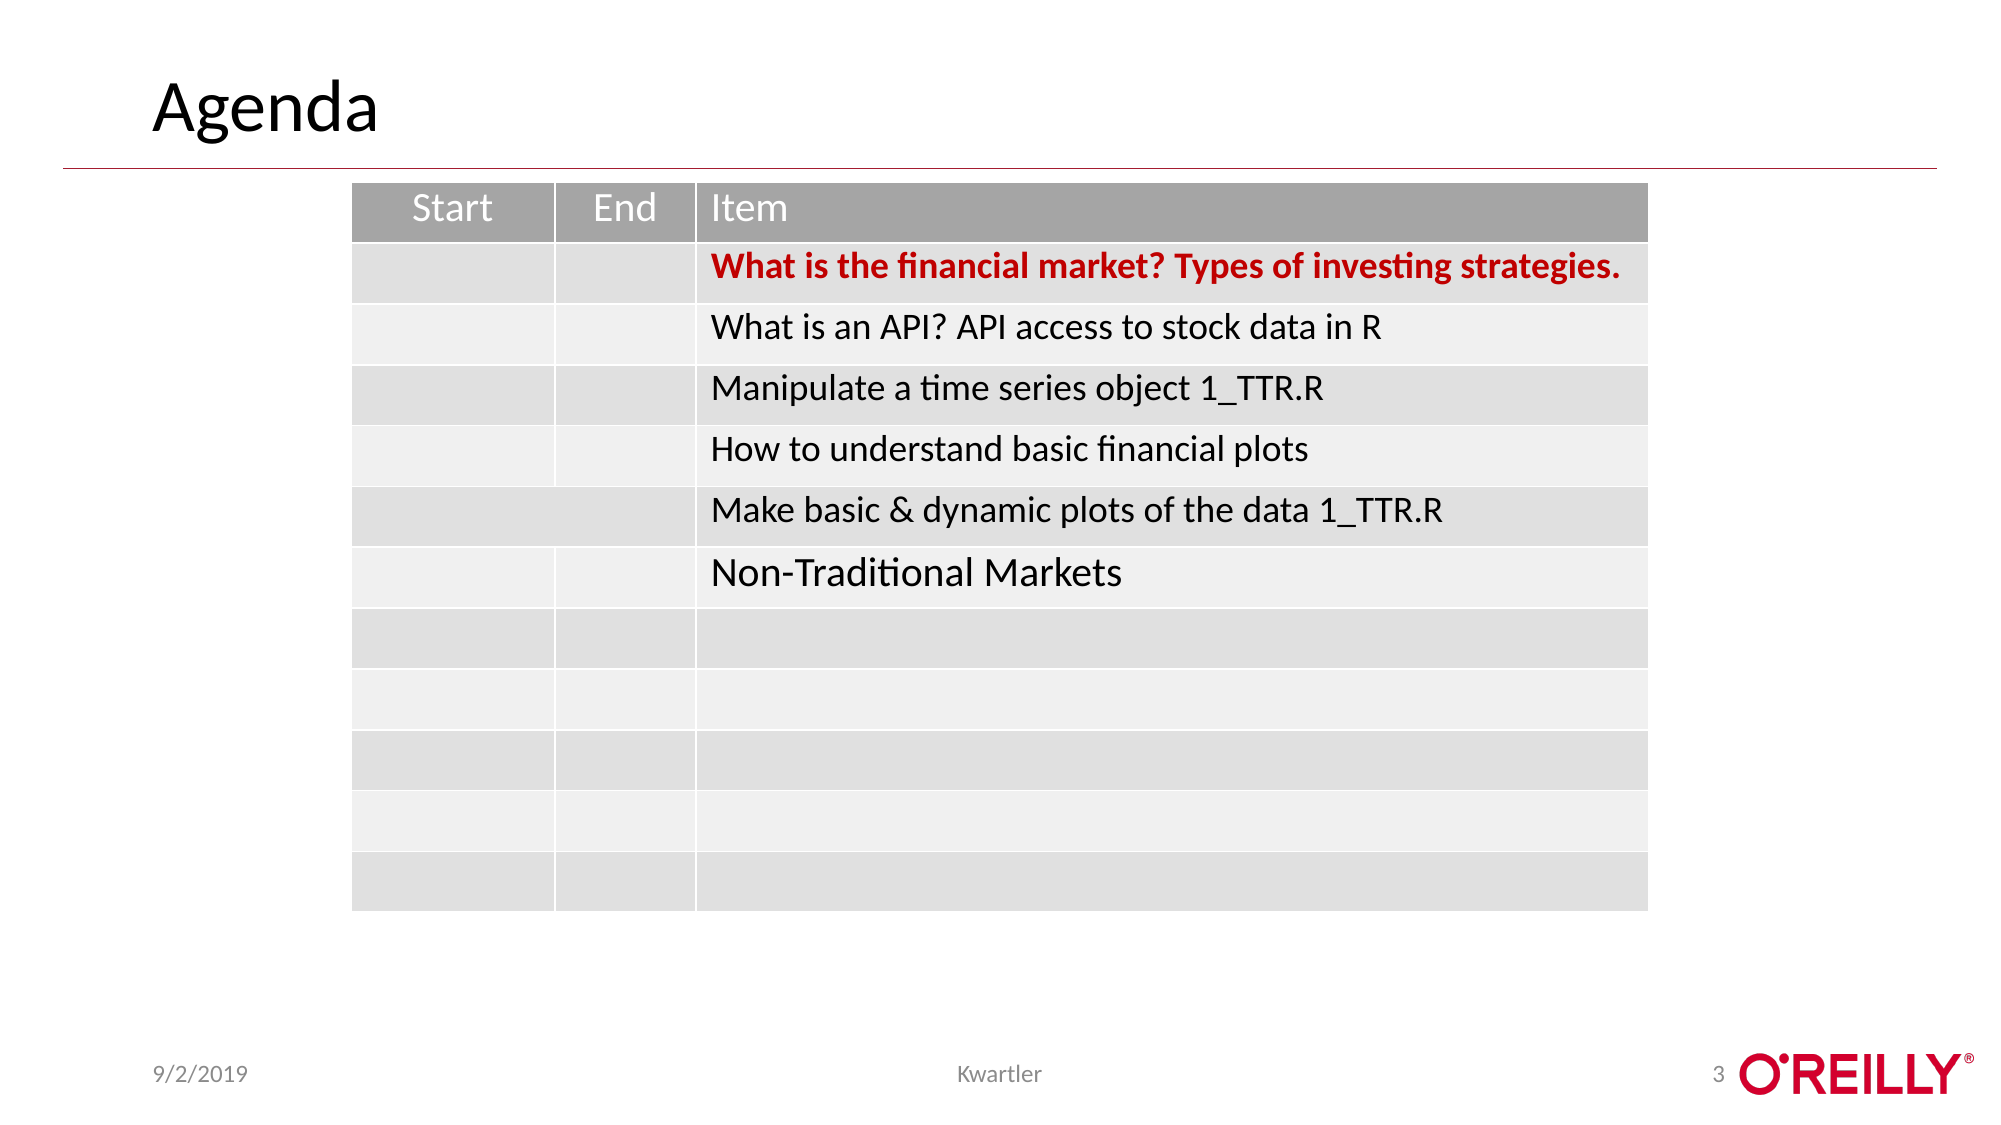

# Agenda
| Start | End | Item |
| --- | --- | --- |
|  |  | What is the financial market? Types of investing strategies. |
|  |  | What is an API? API access to stock data in R |
|  |  | Manipulate a time series object 1\_TTR.R |
|  |  | How to understand basic financial plots |
|  |  | Make basic & dynamic plots of the data 1\_TTR.R |
|  |  | Non-Traditional Markets |
|  |  |  |
|  |  |  |
|  |  |  |
|  |  |  |
|  |  |  |
9/2/2019
Kwartler
3